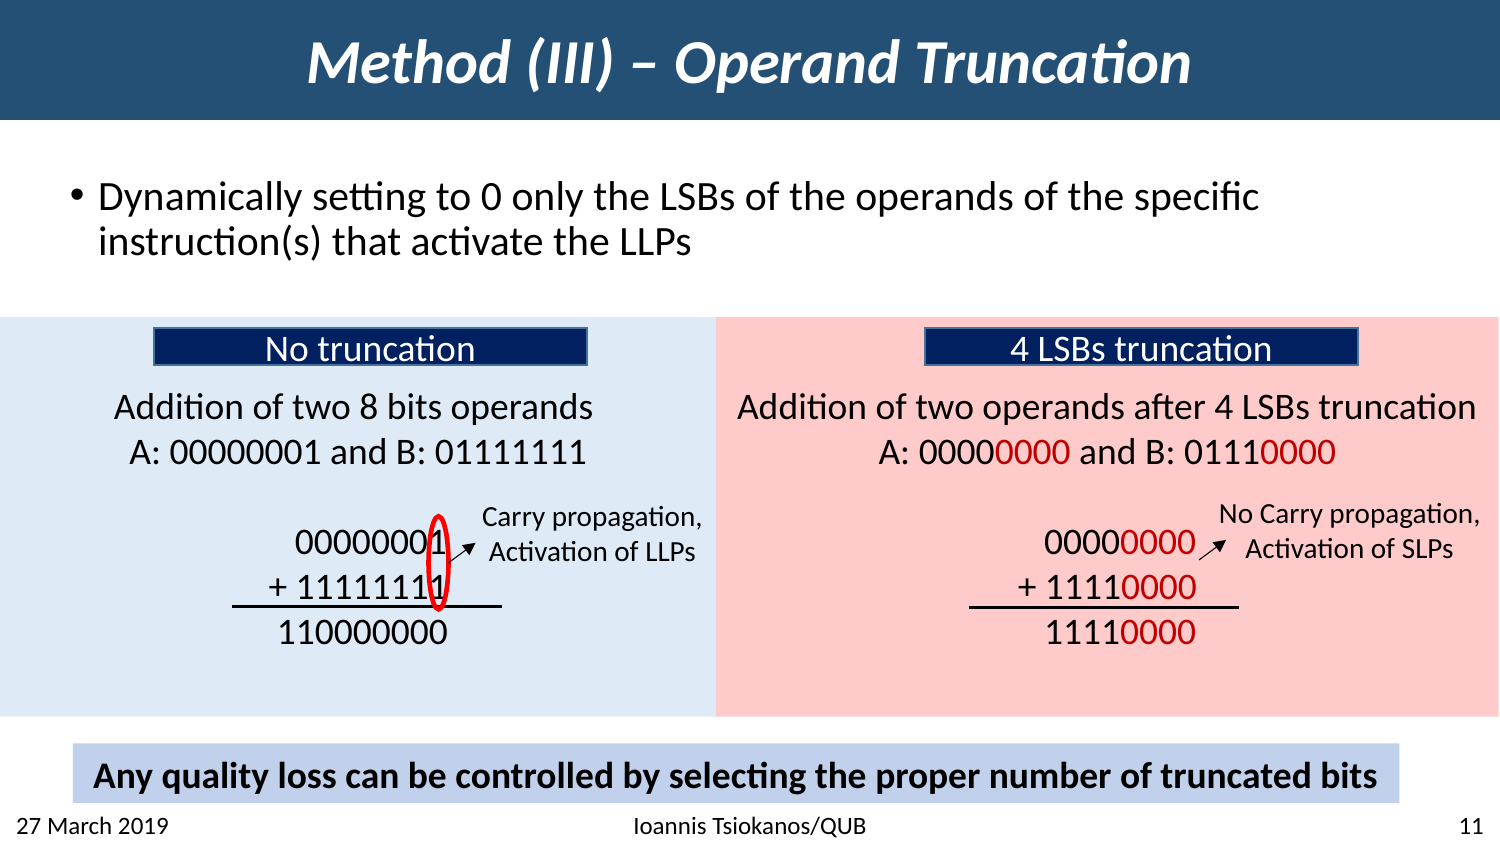

# Method (III) – Operand Truncation
Dynamically setting to 0 only the LSBs of the operands of the specific instruction(s) that activate the LLPs

Addition of two operands after 4 LSBs truncation
A: 00000000 and B: 01110000

   00000000
+ 11110000
   11110000
Addition of two 8 bits operands
A: 00000001 and B: 01111111

   00000001
+ 11111111
 110000000
No truncation
4 LSBs truncation
No Carry propagation,
Activation of SLPs
Carry propagation,
Activation of LLPs

Any quality loss can be controlled by selecting the proper number of truncated bits
27 March 2019
Ioannis Tsiokanos/QUB
11